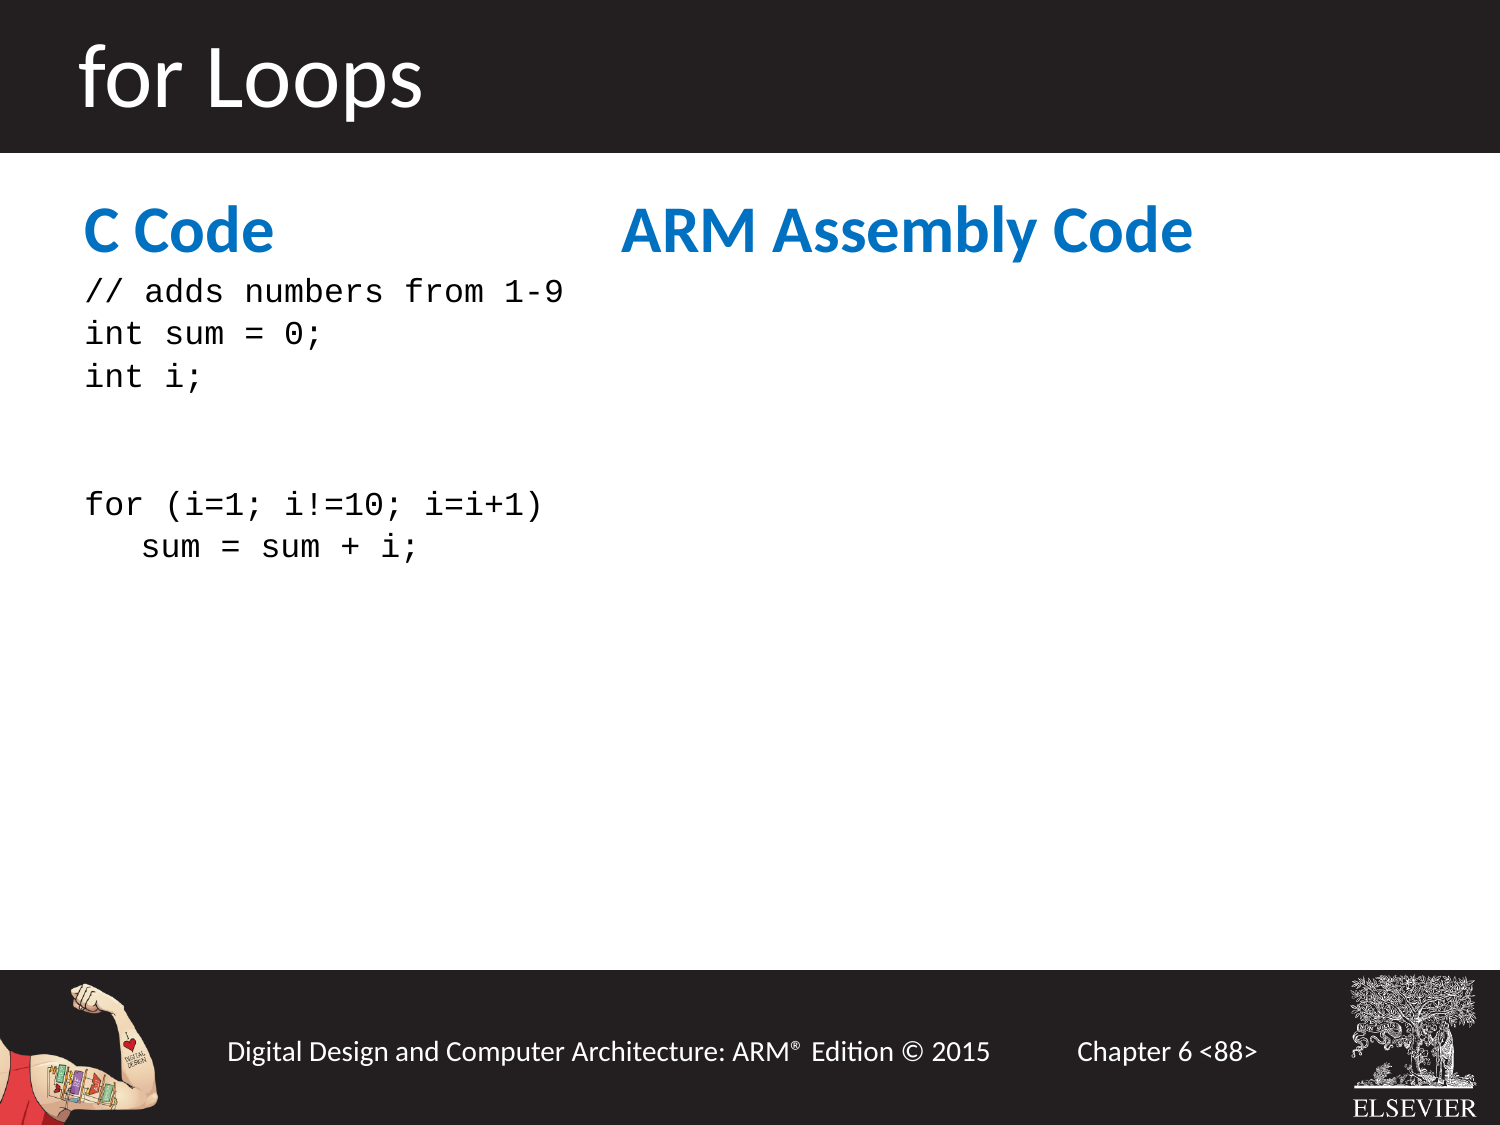

for Loops
C Code
// adds numbers from 1-9
int sum = 0;
int i;

for (i=1; i!=10; i=i+1)
	sum = sum + i;
ARM Assembly Code